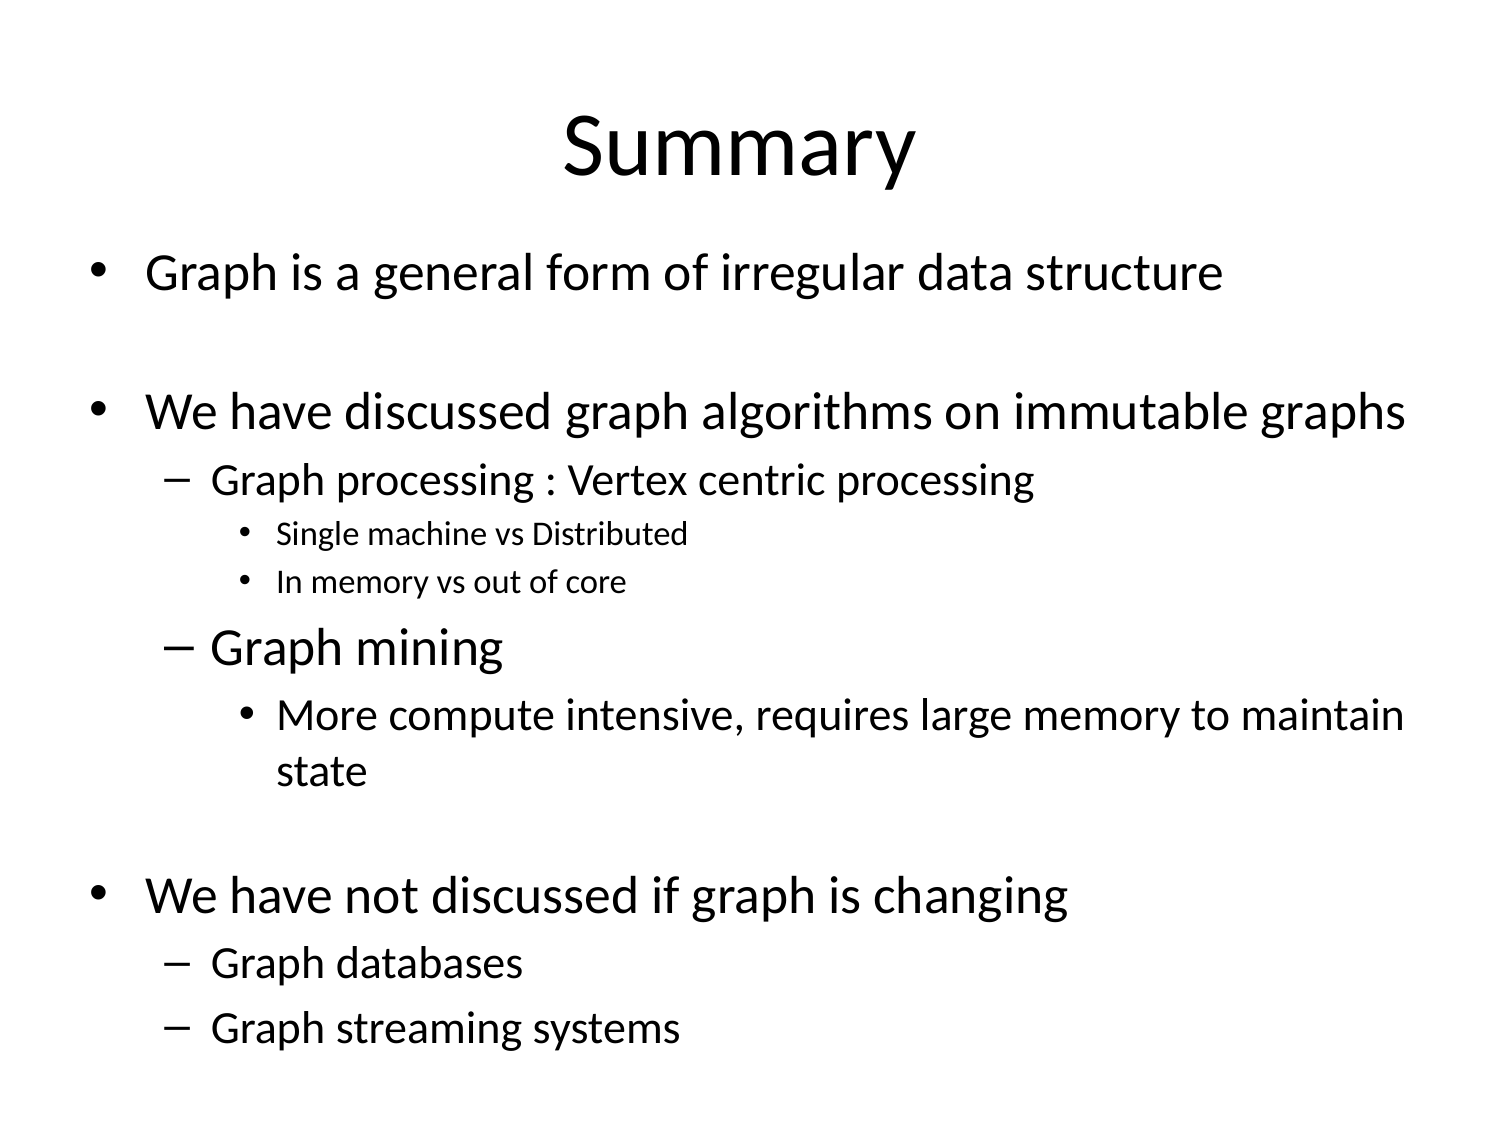

# Summary
Graph is a general form of irregular data structure

We have discussed graph algorithms on immutable graphs
Graph processing : Vertex centric processing
Single machine vs Distributed
In memory vs out of core
Graph mining
More compute intensive, requires large memory to maintain state

We have not discussed if graph is changing
Graph databases
Graph streaming systems